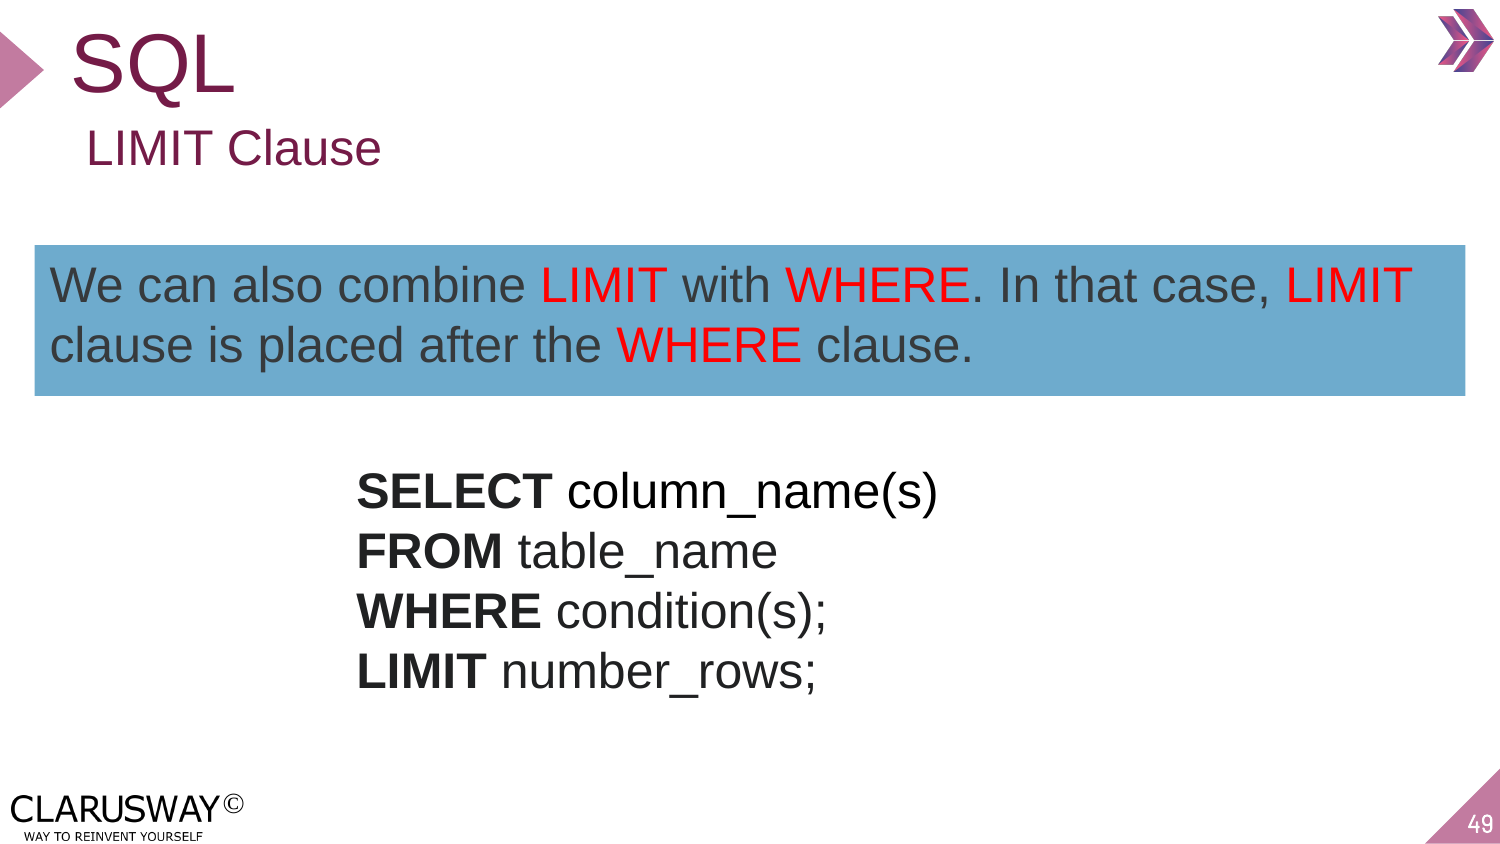

# SQL
LIMIT Clause

We can also combine LIMIT with WHERE. In that case, LIMIT clause is placed after the WHERE clause.
SELECT column_name(s)
FROM table_name
WHERE condition(s);
LIMIT number_rows;
49